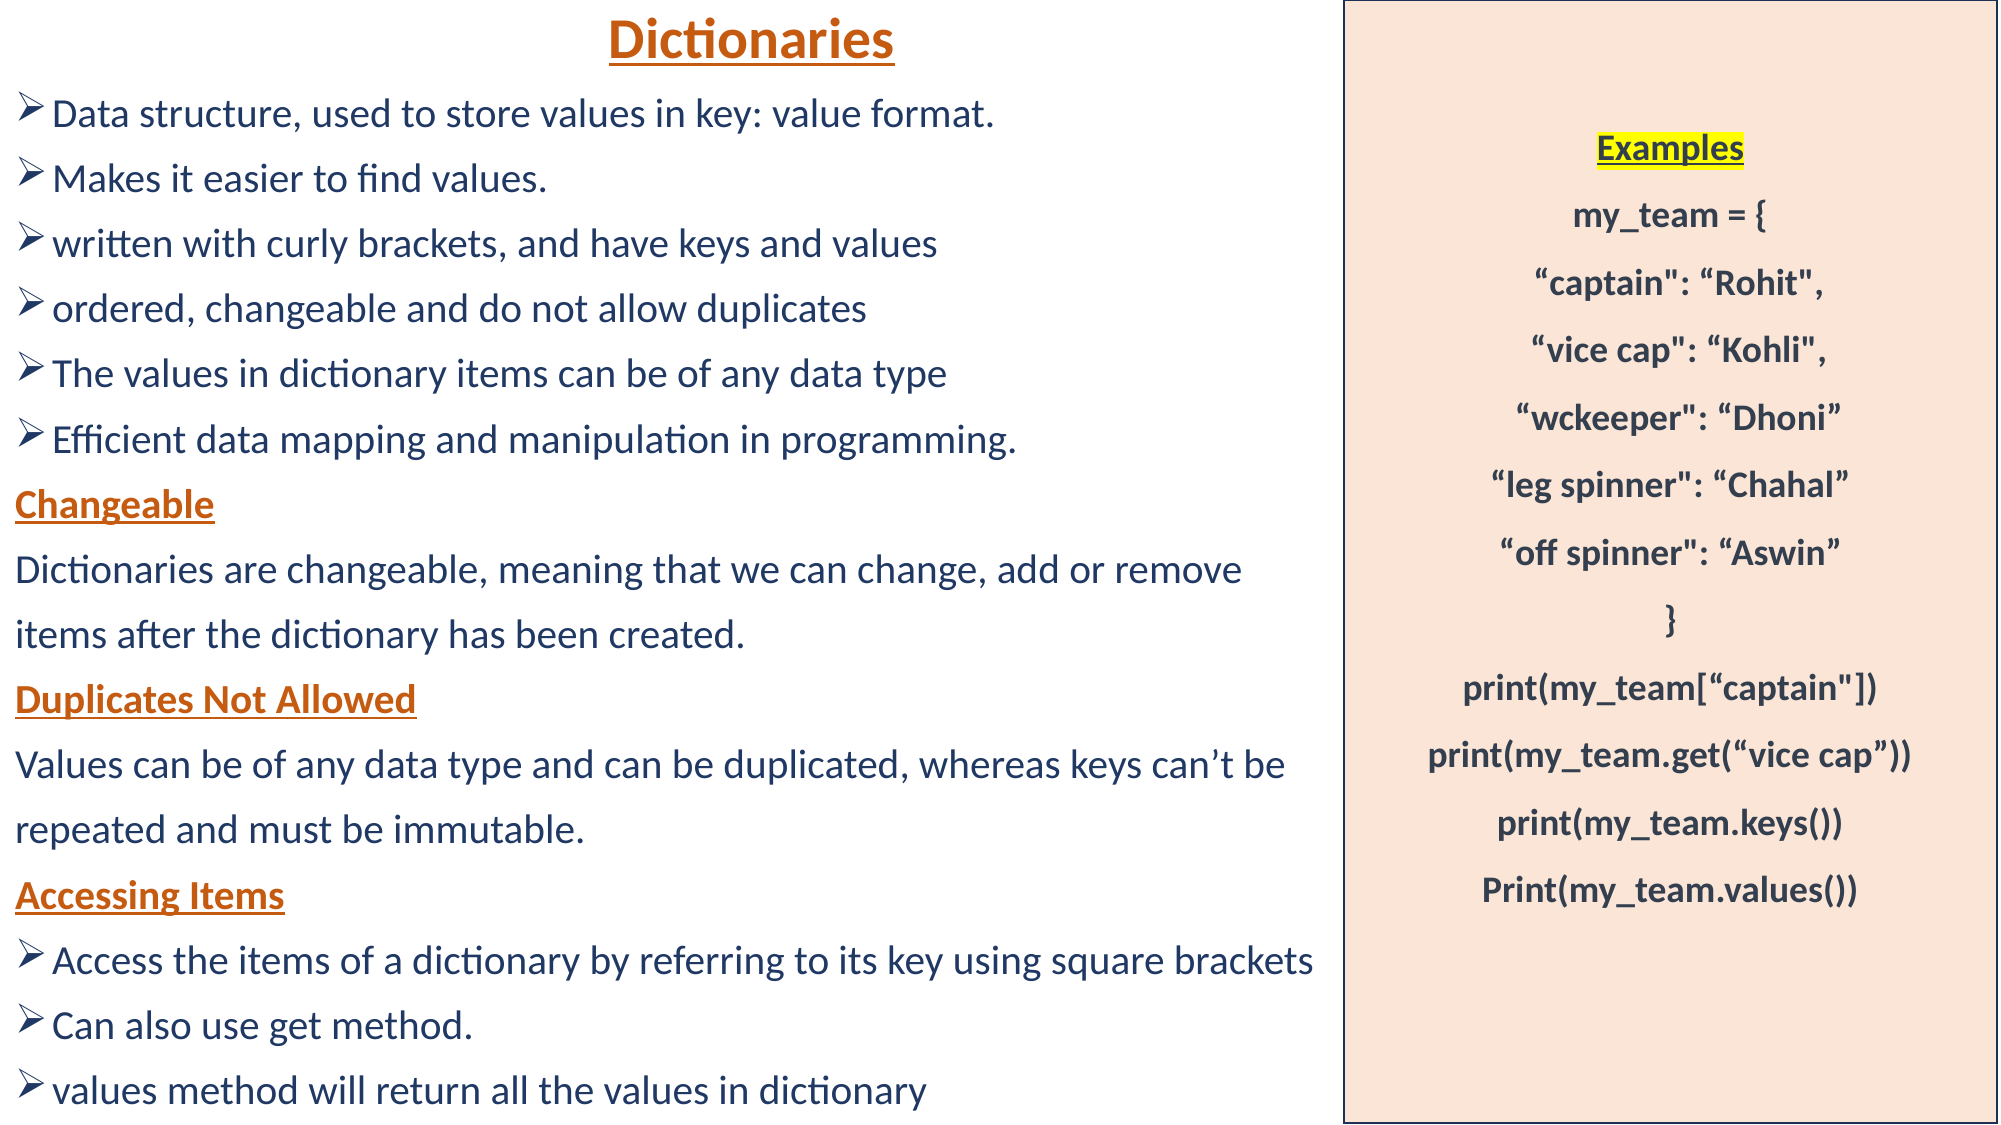

Examples
my_team = {
  “captain": “Rohit",
  “vice cap": “Kohli",
  “wckeeper": “Dhoni”
“leg spinner": “Chahal”
“off spinner": “Aswin”
}
print(my_team[“captain"])
print(my_team.get(“vice cap”))
print(my_team.keys())
Print(my_team.values())

Dictionaries
Data structure, used to store values in key: value format.
Makes it easier to find values.
written with curly brackets, and have keys and values
ordered, changeable and do not allow duplicates
The values in dictionary items can be of any data type
Efficient data mapping and manipulation in programming.
Changeable
Dictionaries are changeable, meaning that we can change, add or remove
items after the dictionary has been created.
Duplicates Not Allowed
Values can be of any data type and can be duplicated, whereas keys can’t be
repeated and must be immutable.
Accessing Items
Access the items of a dictionary by referring to its key using square brackets
Can also use get method.
values method will return all the values in dictionary